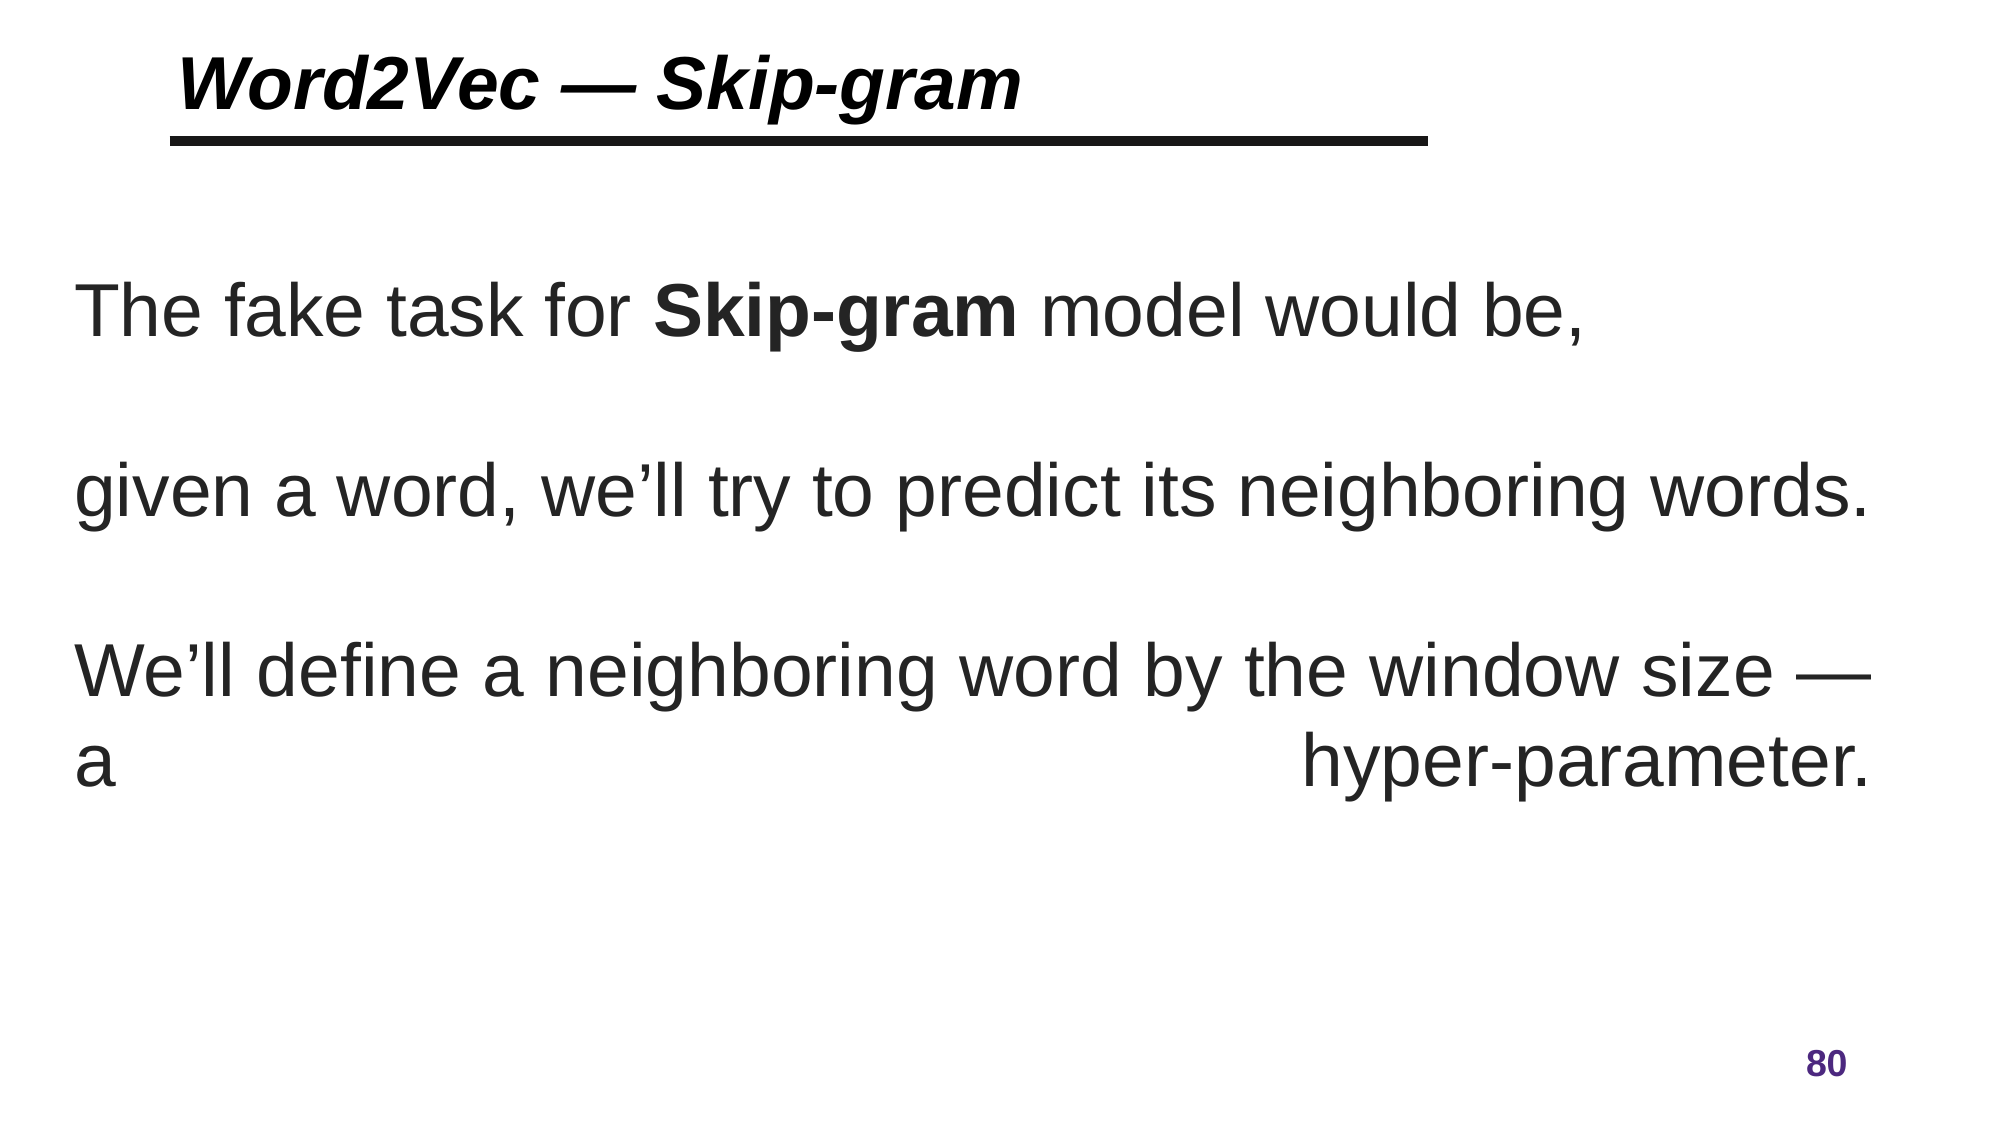

# Word2Vec — Skip-gram
The fake task for Skip-gram model would be,

given a word, we’ll try to predict its neighboring words.

We’ll define a neighboring word by the window size — a hyper-parameter.
Myth
Outcome